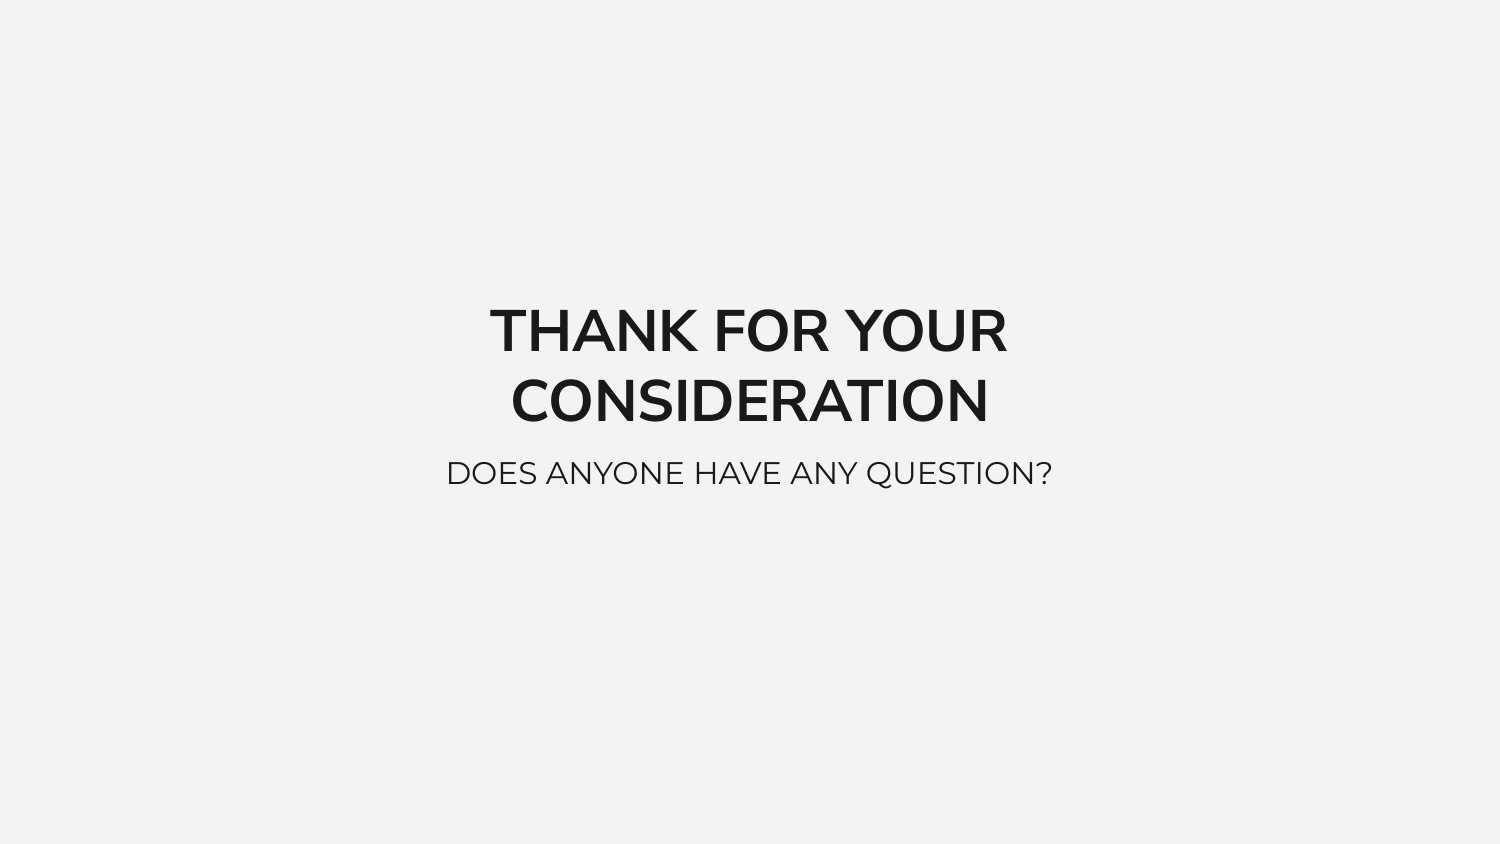

THANK FOR YOUR CONSIDERATION
DOES ANYONE HAVE ANY QUESTION?